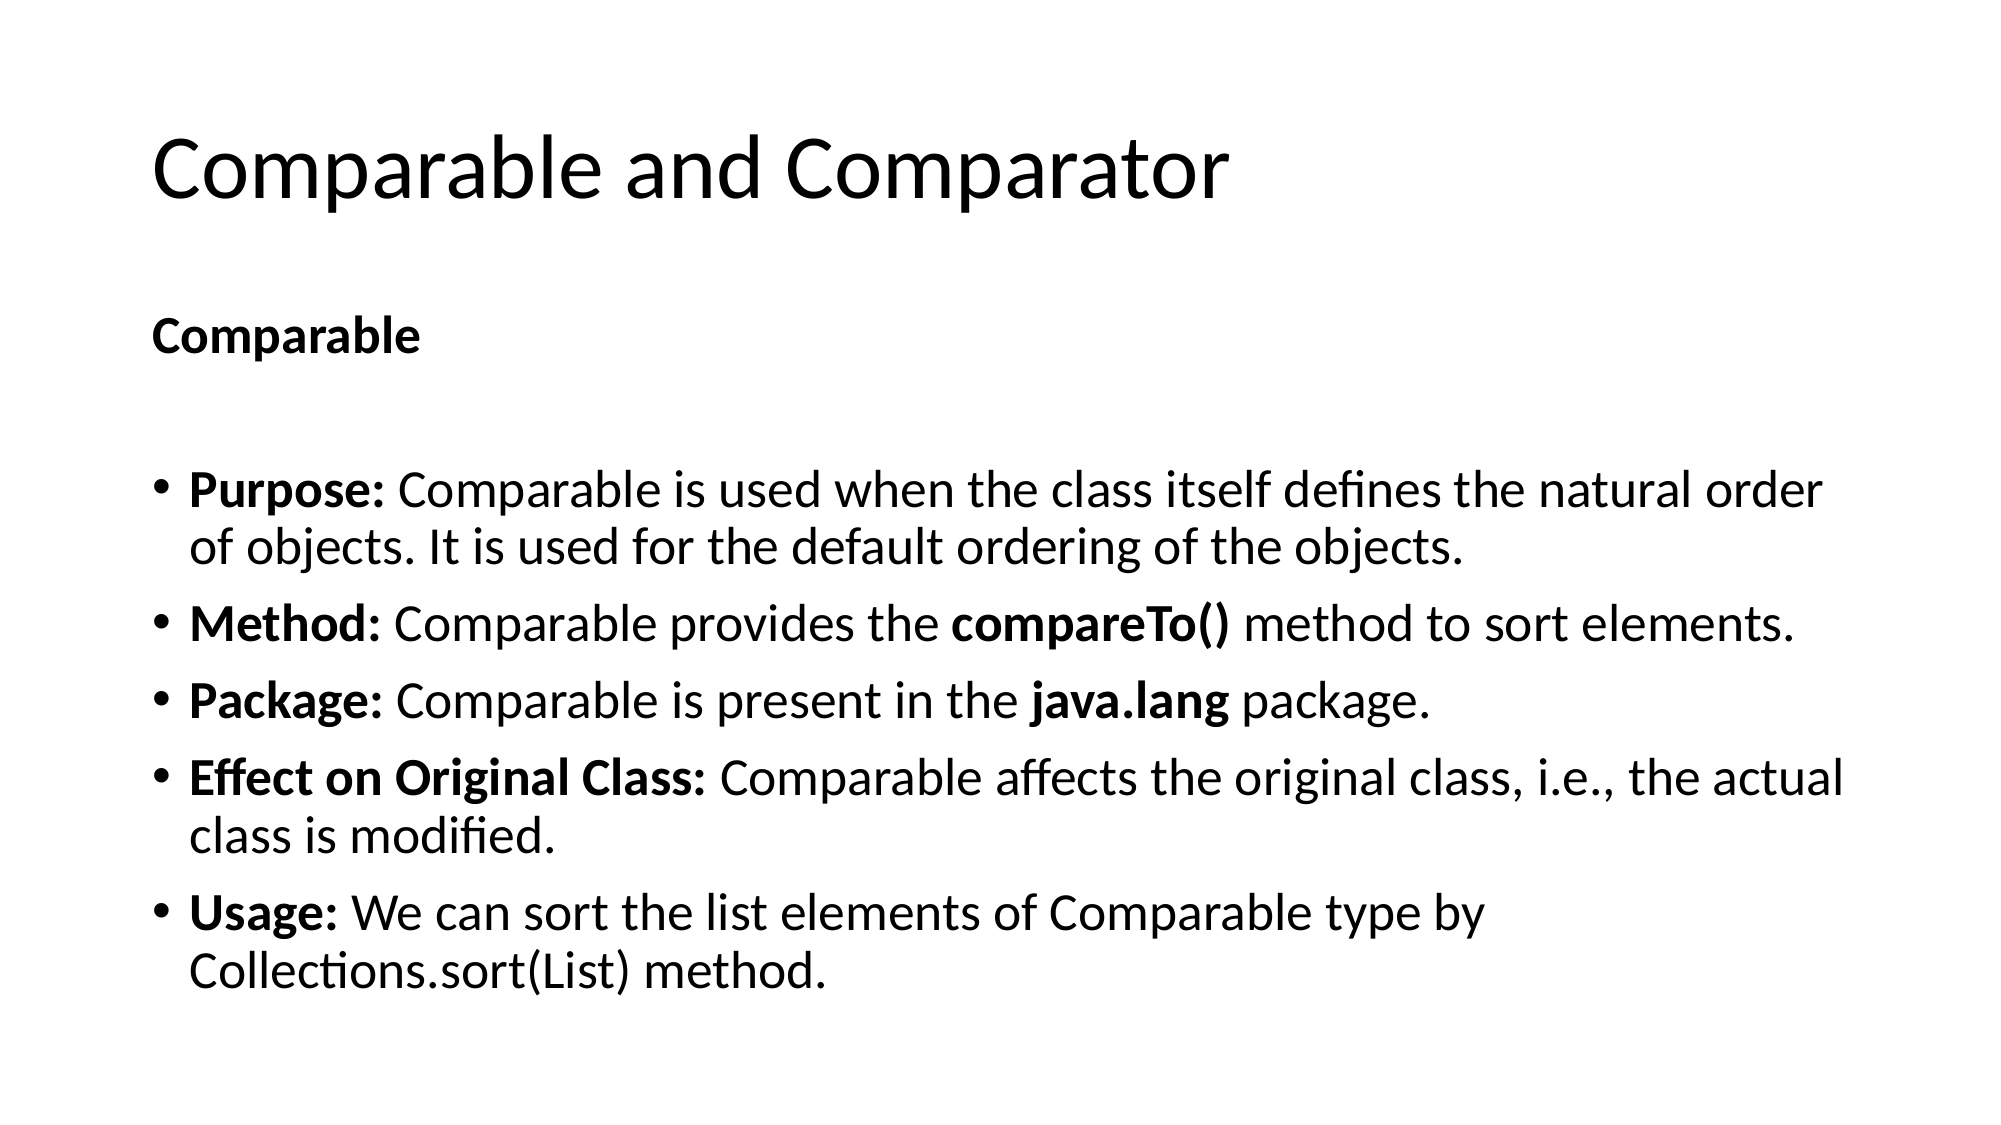

# Comparable and Comparator
Comparable

Purpose: Comparable is used when the class itself defines the natural order of objects. It is used for the default ordering of the objects.
Method: Comparable provides the compareTo() method to sort elements.
Package: Comparable is present in the java.lang package.
Effect on Original Class: Comparable affects the original class, i.e., the actual class is modified.
Usage: We can sort the list elements of Comparable type by Collections.sort(List) method.